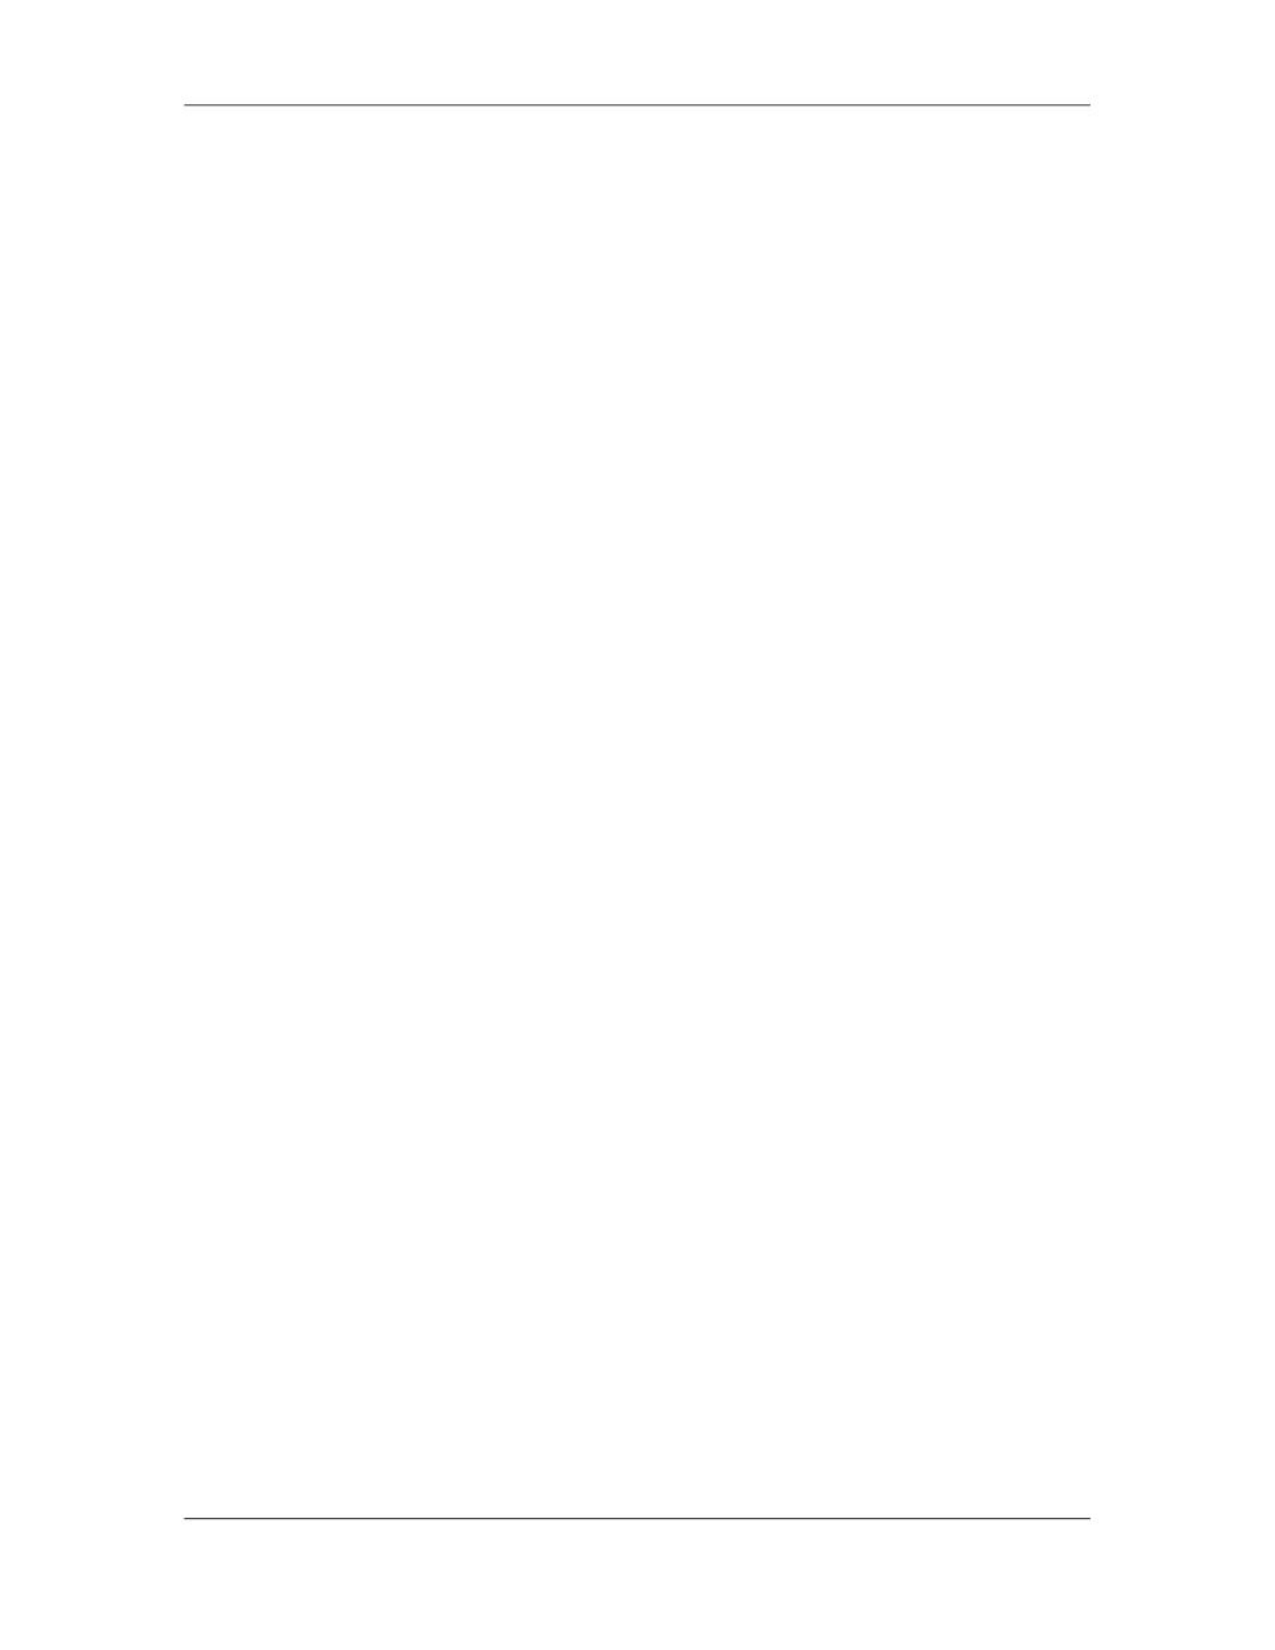

Software Project Management (CS615)

																																																																																										•											Resources such as licenses, servers, or other software/hardware related items
																																																																																										•											Personnel – how many people of what type and for how long

																																																																																										 (Remember these are initial estimates in preliminary project plan)

																																																																																										g)						Evaluation Methods

																																																																																										•											What methods to be used to validate performance

																																																																																																																								–										Testing for adherence to spec
																																																																																																																								–										Monitoring usage

																																																																																																																																																						•											Web trends

																																																																																																																																																						•											Database Logs

																																																																																																																								–										Transaction logs
																																																																																																																								–										Setup schedule for reviews

																																																																																										h)						Overview of Project Management

																																																																																										•											Define where possible problems can occur

																																																																																																																								–										New technologies
																																																																																																																								–										Business risks

																																																																																																																								–										Resources

																																																																																										•											Define Contingency Plans
																																																																																																																								–										Development methods

																																																																																																																								–										If the worst happens, what to do

																																																																																						                                                                                                                                 159

																																																																																																																																																																																						© Copyright Virtual University of Pakistan